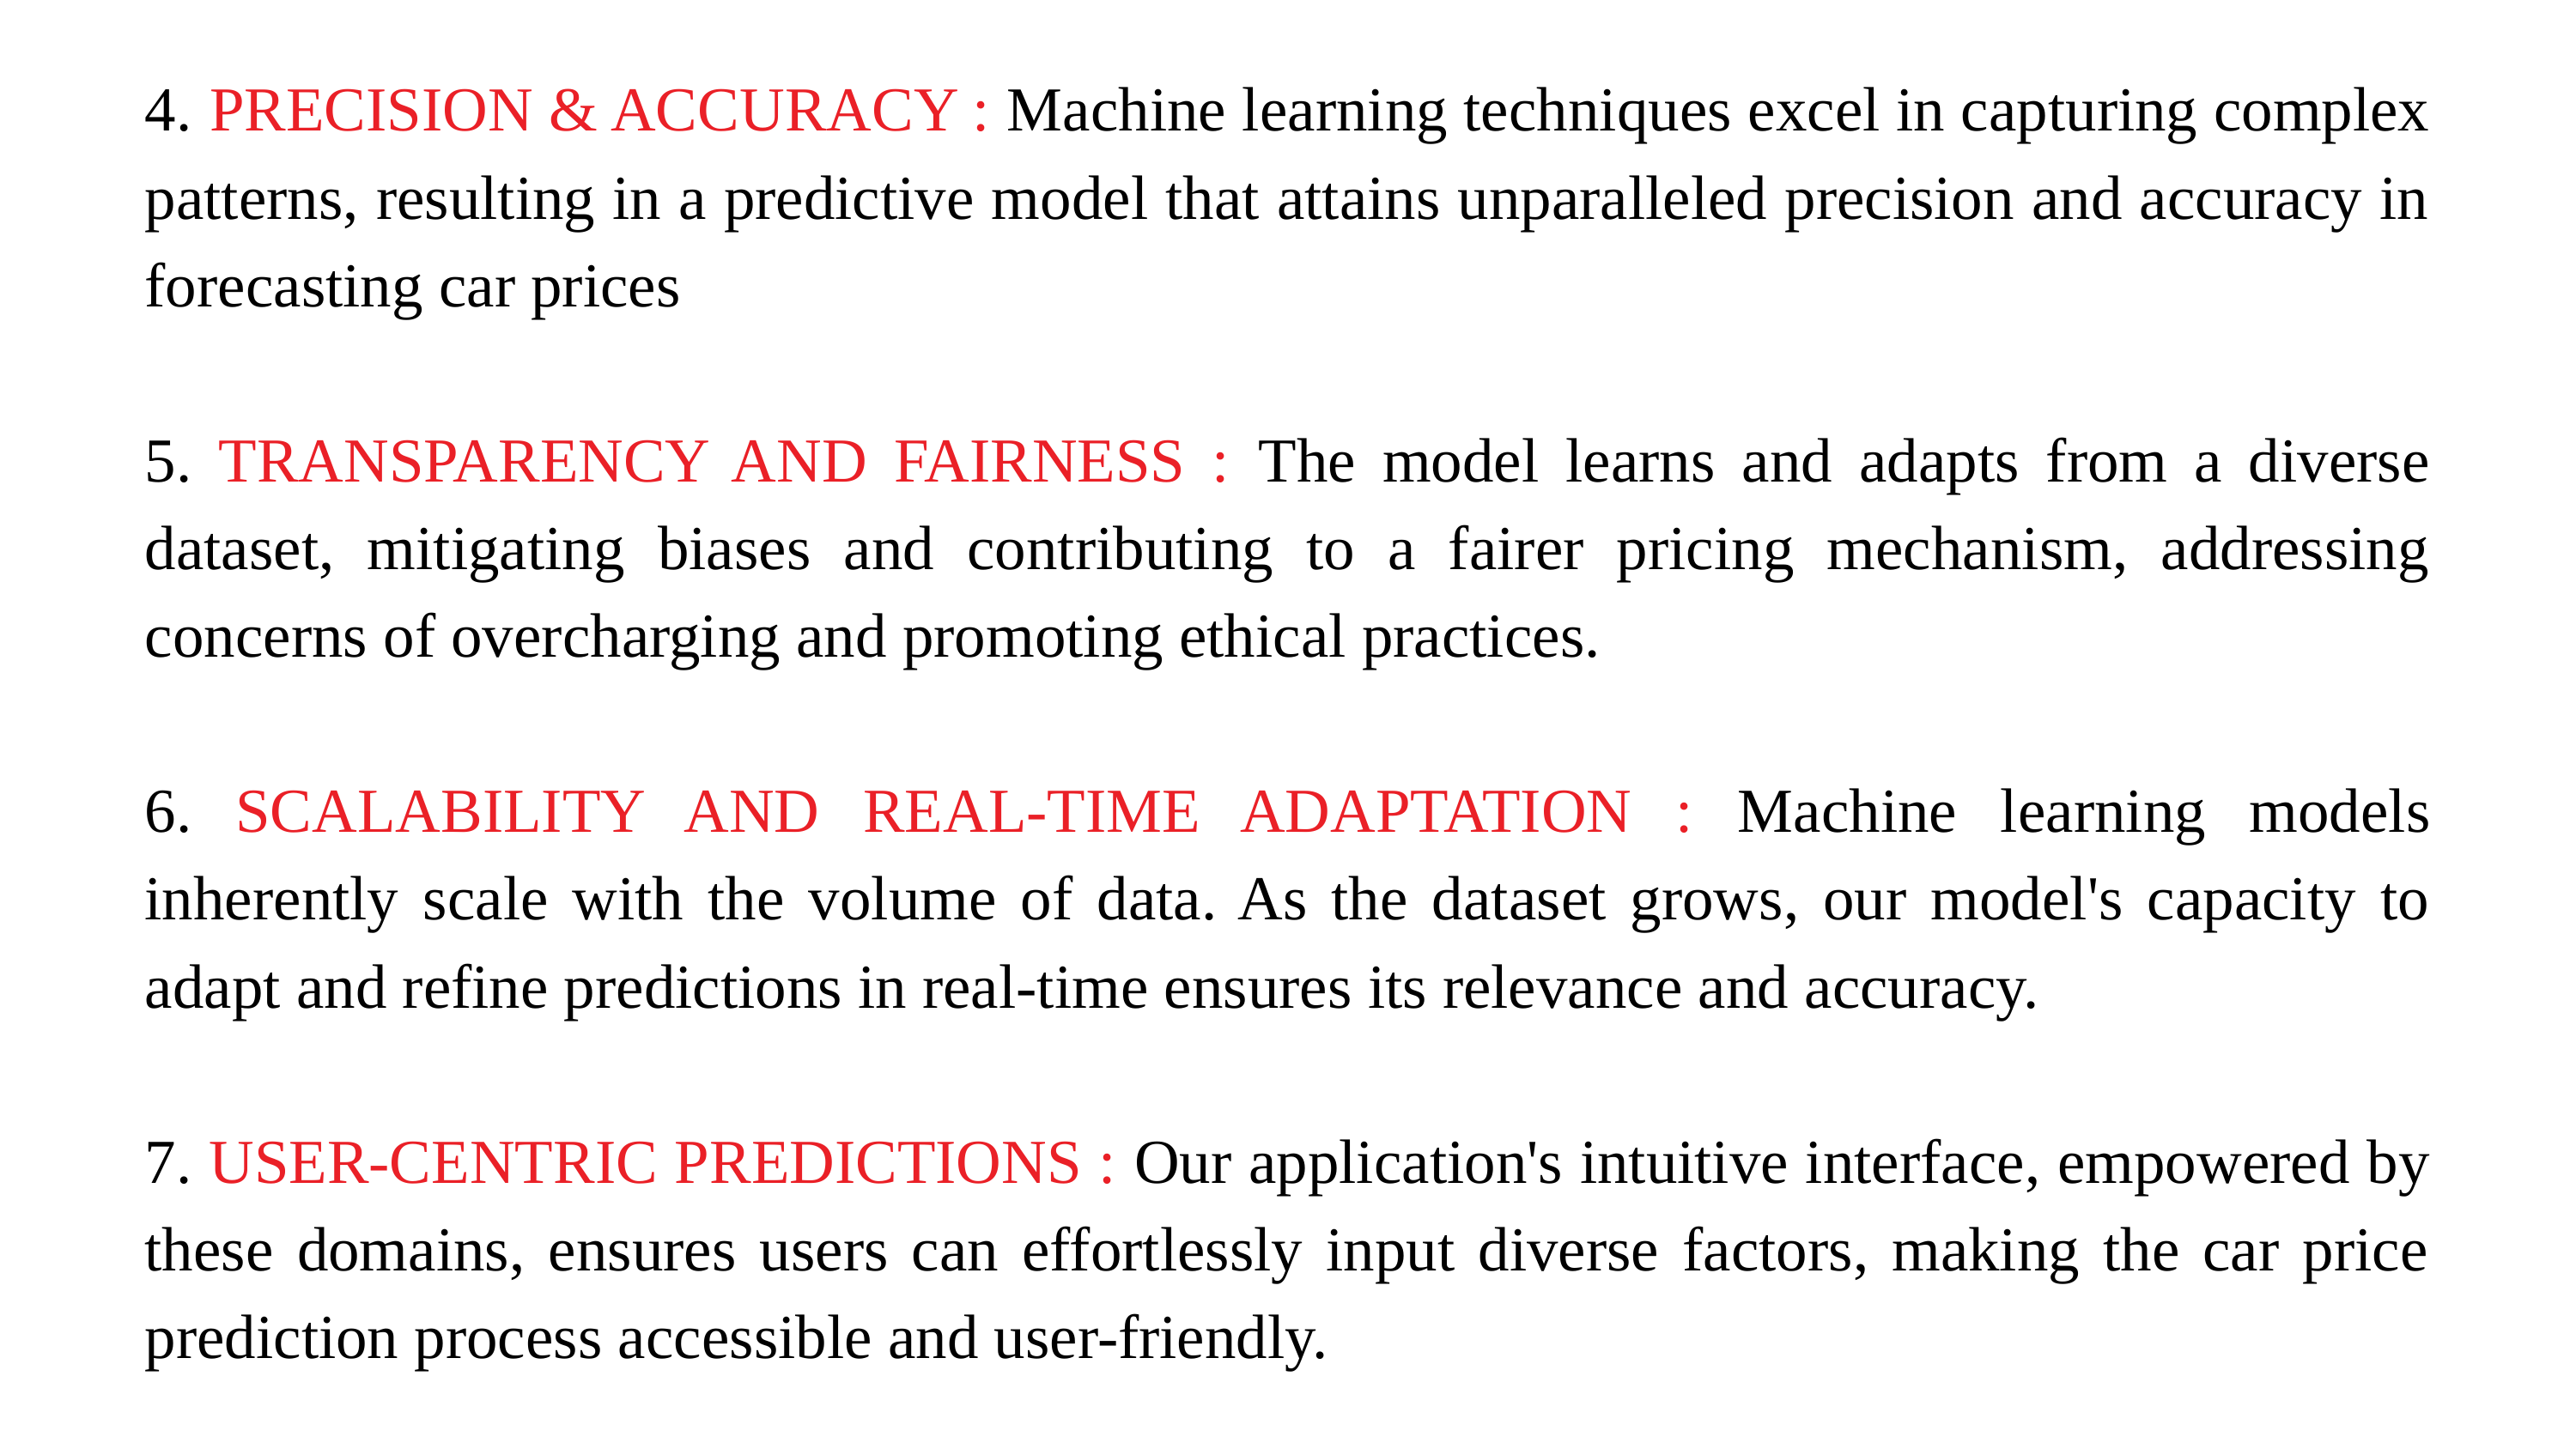

4. PRECISION & ACCURACY : Machine learning techniques excel in capturing complex patterns, resulting in a predictive model that attains unparalleled precision and accuracy in forecasting car prices

5. TRANSPARENCY AND FAIRNESS : The model learns and adapts from a diverse dataset, mitigating biases and contributing to a fairer pricing mechanism, addressing concerns of overcharging and promoting ethical practices.

6. SCALABILITY AND REAL-TIME ADAPTATION : Machine learning models inherently scale with the volume of data. As the dataset grows, our model's capacity to adapt and refine predictions in real-time ensures its relevance and accuracy.

7. USER-CENTRIC PREDICTIONS : Our application's intuitive interface, empowered by these domains, ensures users can effortlessly input diverse factors, making the car price prediction process accessible and user-friendly.